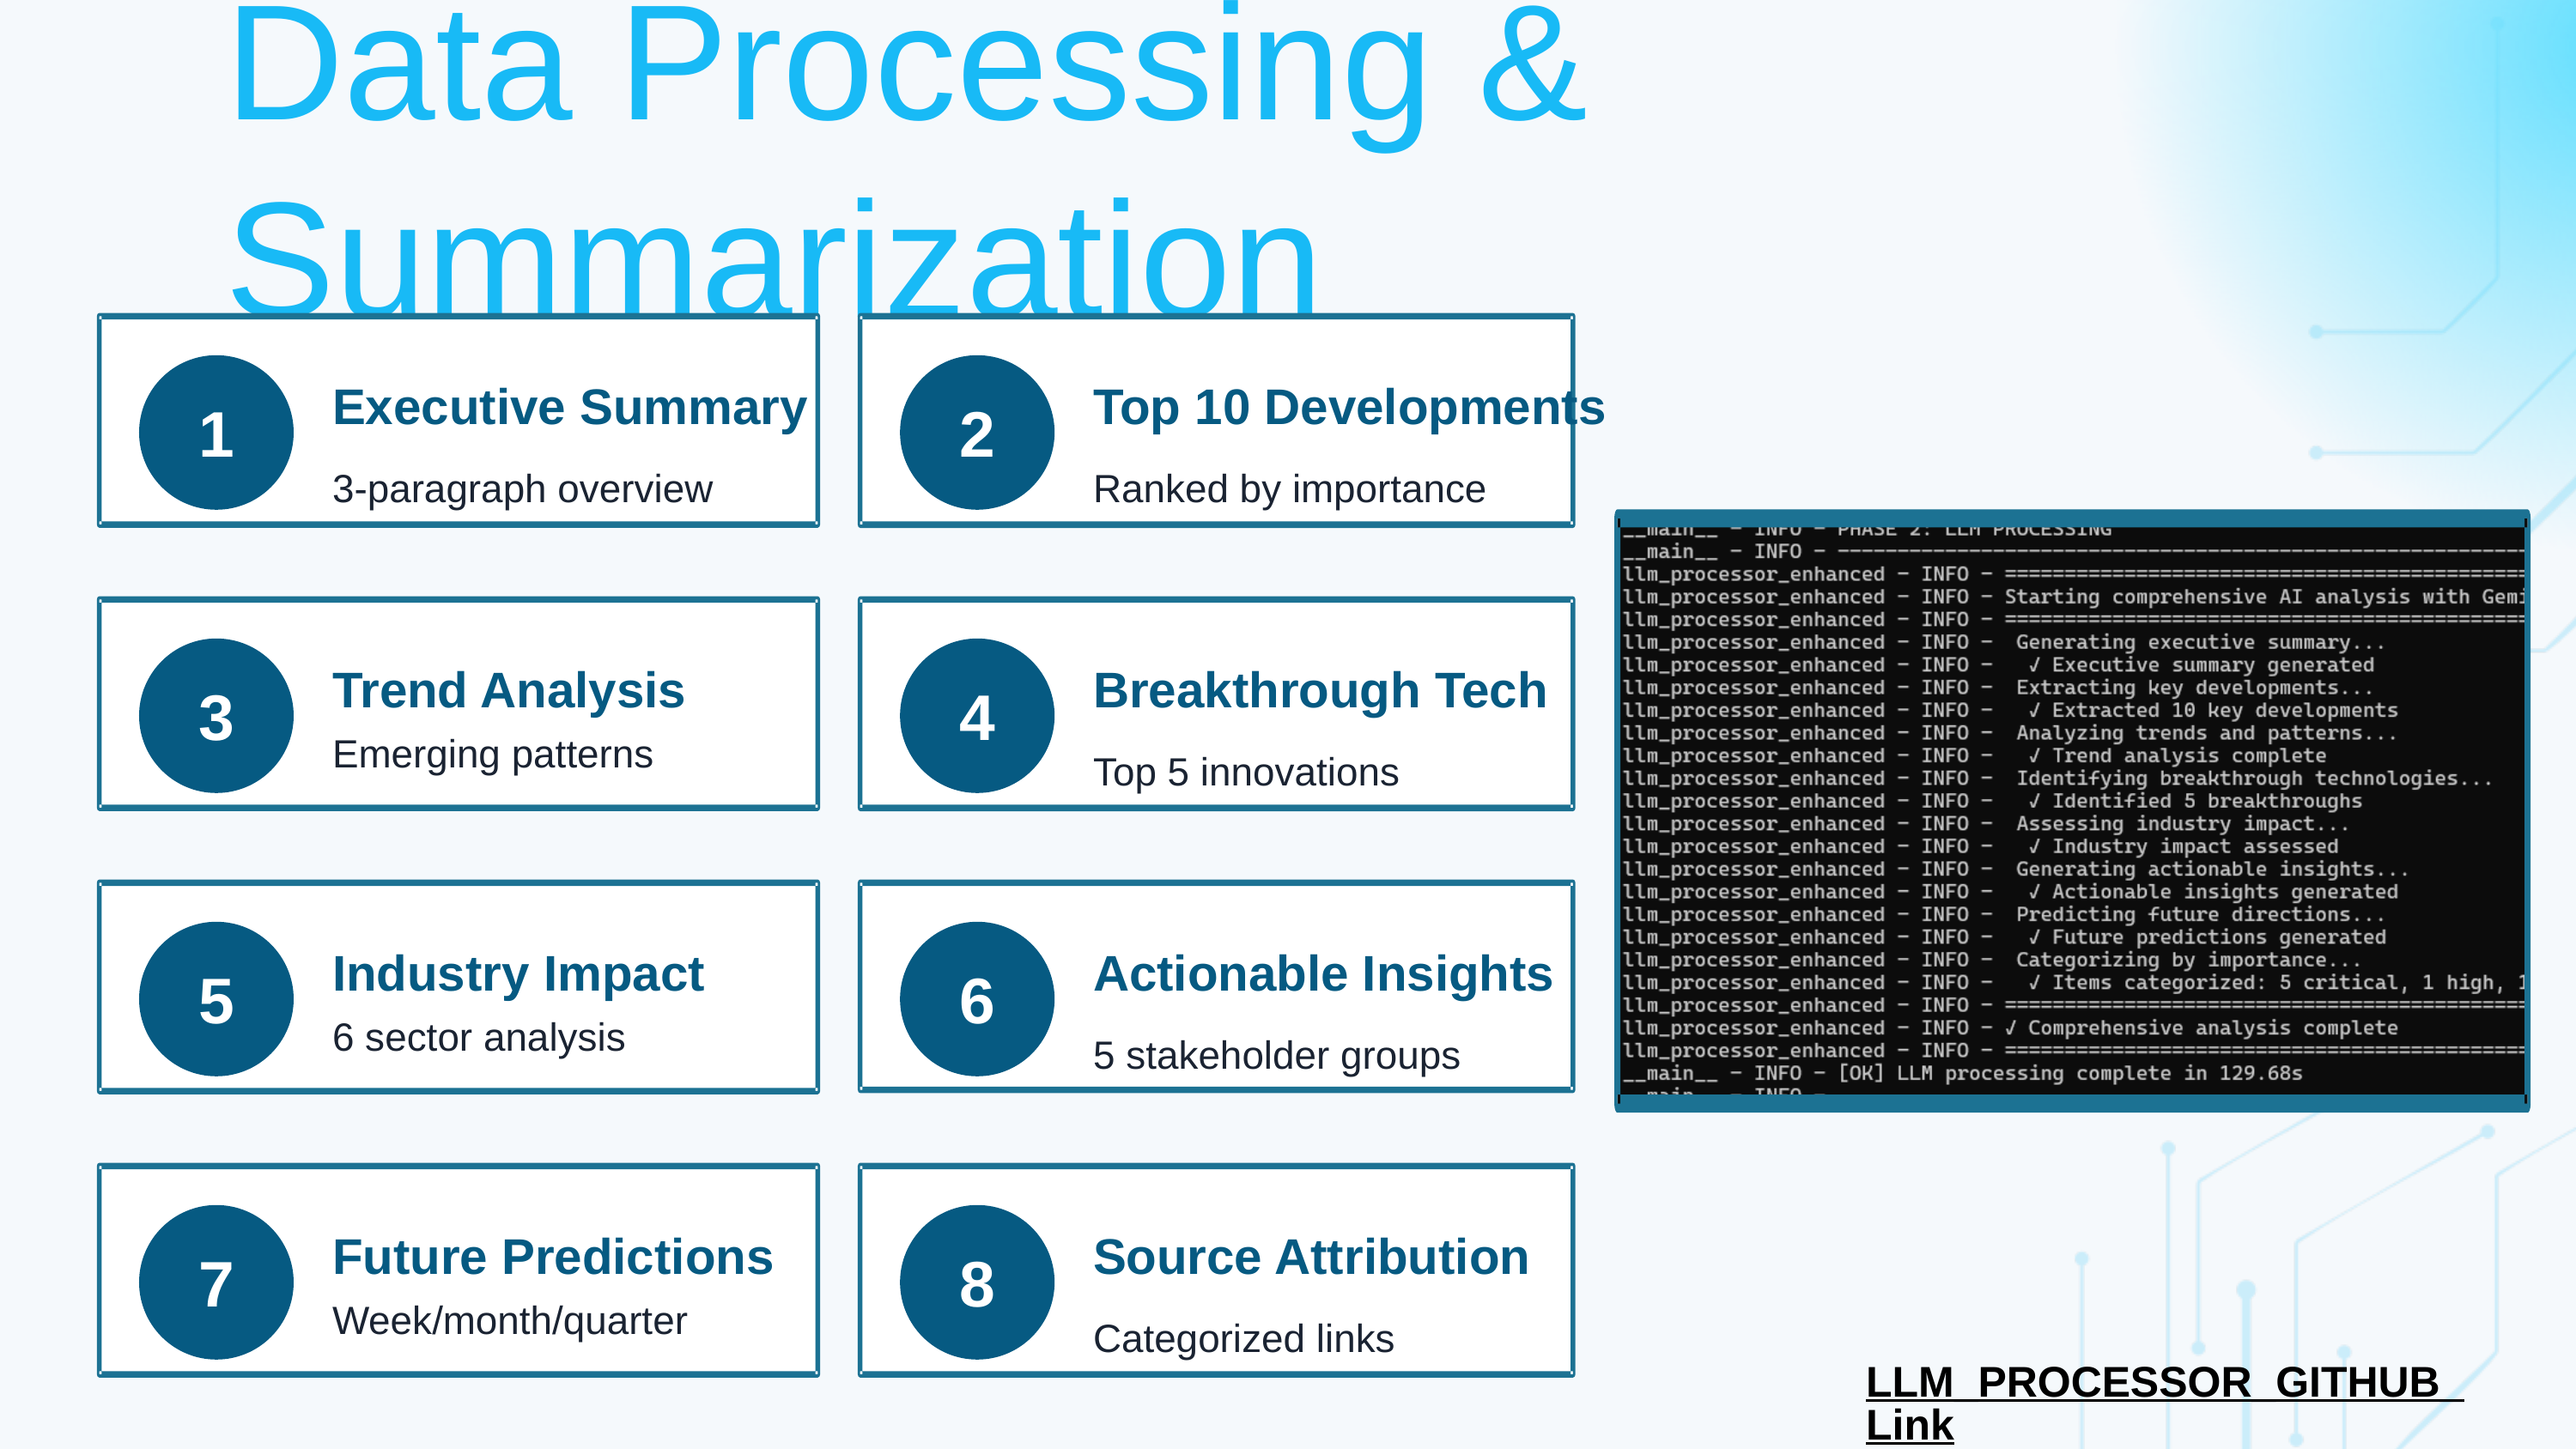

Data Processing & Summarization

1

2

Executive Summary

Top 10 Developments

3-paragraph overview

Ranked by importance

3

4

Trend Analysis

Breakthrough Tech

Emerging patterns

Top 5 innovations

5

6

Industry Impact

Actionable Insights

6 sector analysis

5 stakeholder groups

7

8

Future Predictions

Source Attribution

Week/month/quarter

Categorized links
LLM_PROCESSOR_GITHUB_Link↗️

⚡ Processing Time: ~60 seconds  •  🤖 Powered by Gemini AI